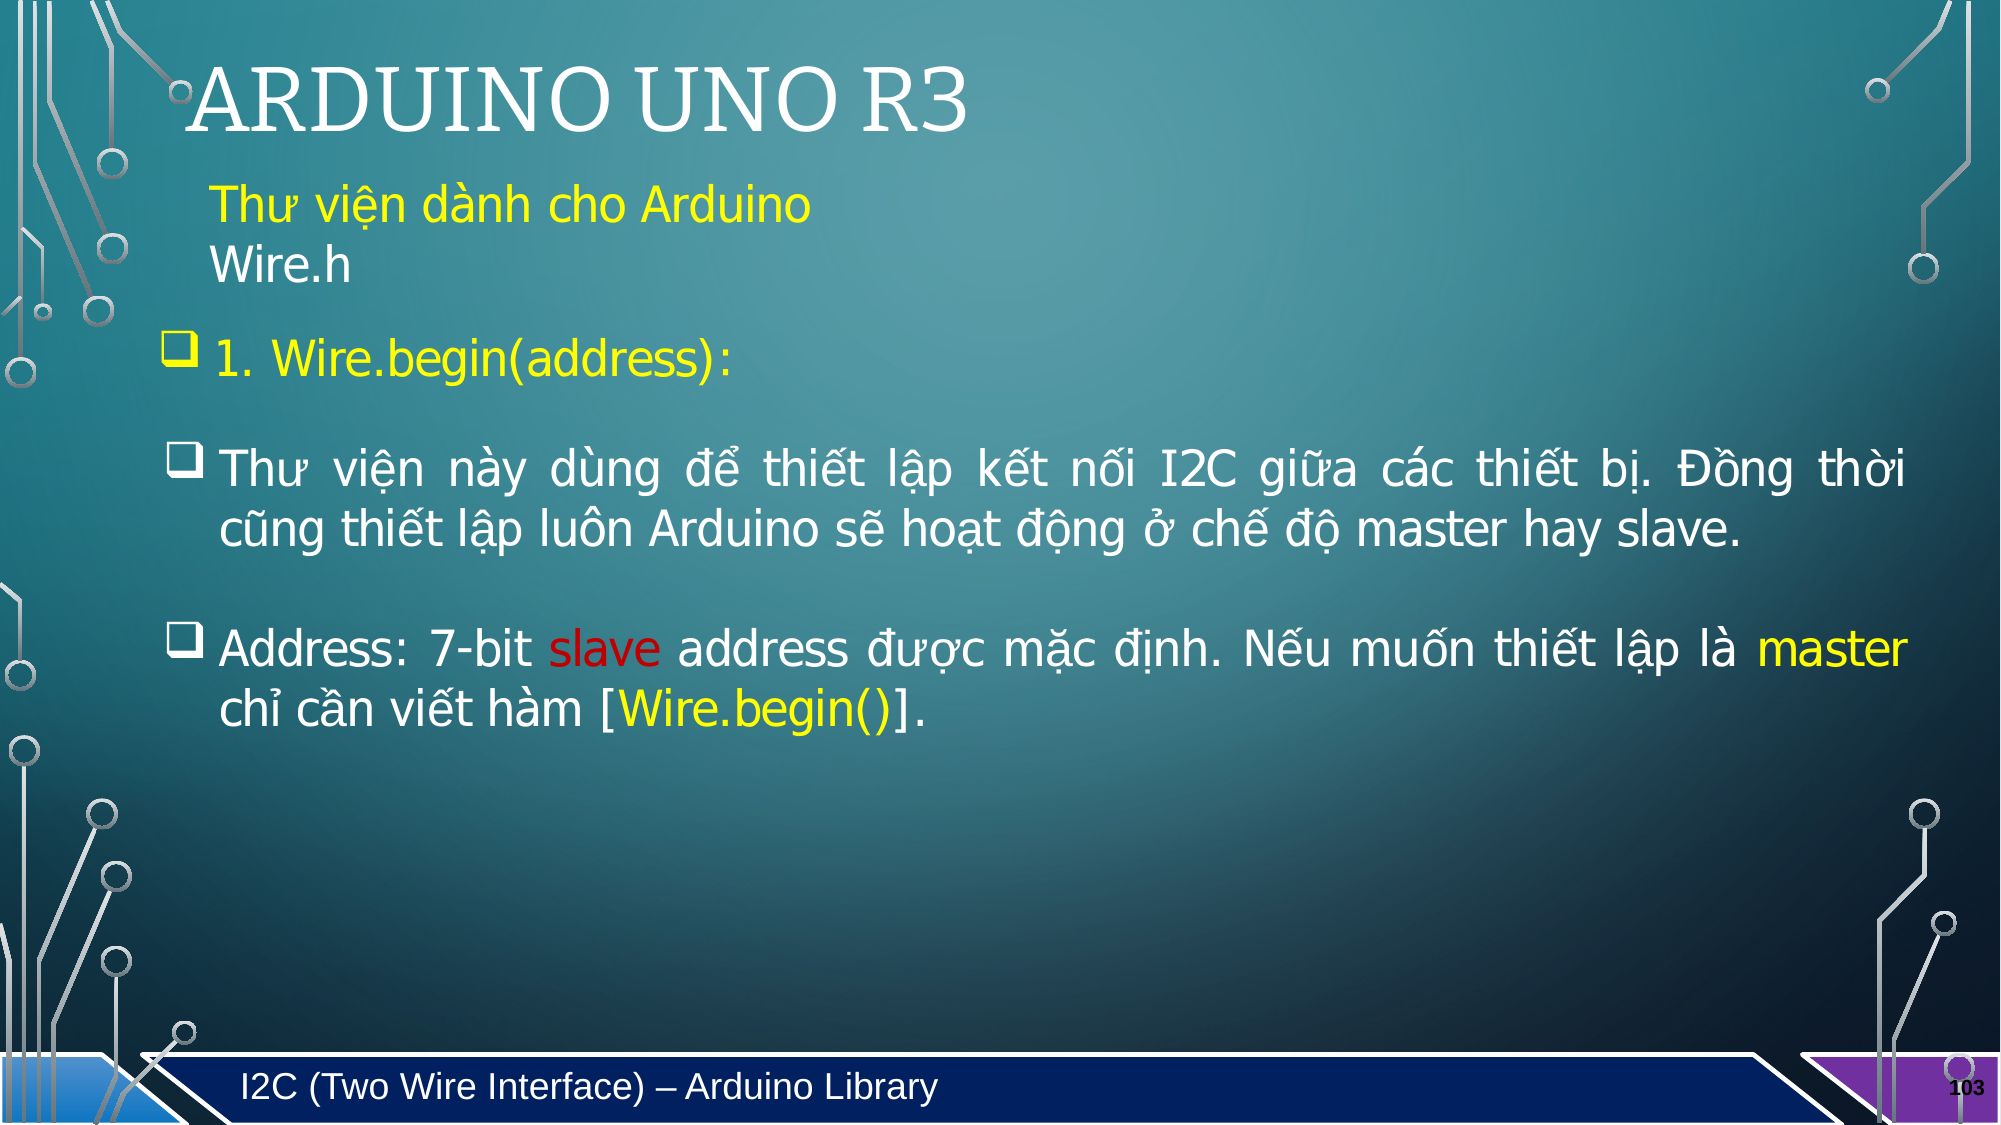

# Arduino Uno r3
Thư viện dành cho Arduino
Wire.h
1. Wire.begin(address):
Thư viện này dùng để thiết lập kết nối I2C giữa các thiết bị. Đồng thời cũng thiết lập luôn Arduino sẽ hoạt động ở chế độ master hay slave.

Address: 7-bit slave address được mặc định. Nếu muốn thiết lập là master chỉ cần viết hàm [Wire.begin()].
I2C (Two Wire Interface) – Arduino Library